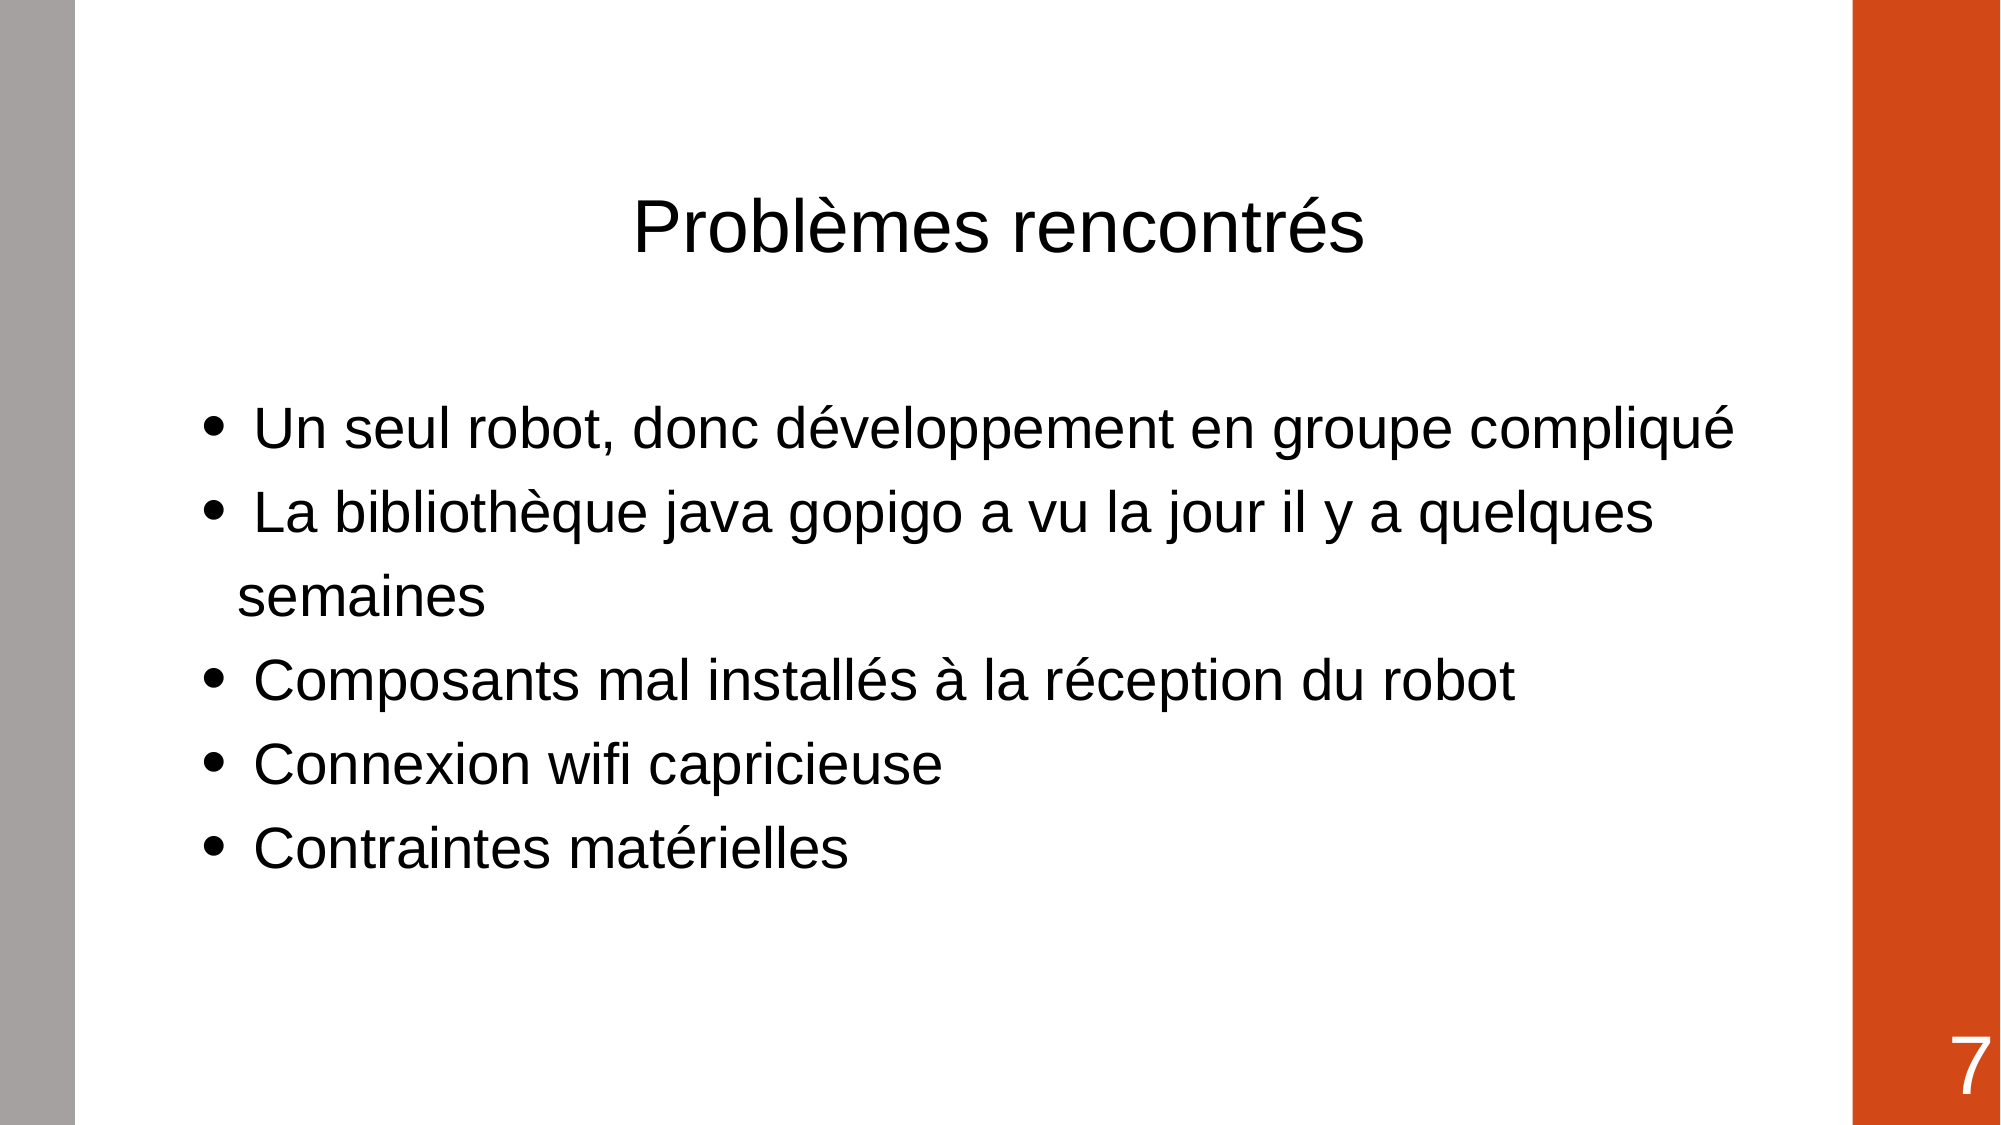

Problèmes rencontrés
 Un seul robot, donc développement en groupe compliqué
 La bibliothèque java gopigo a vu la jour il y a quelques semaines
 Composants mal installés à la réception du robot
 Connexion wifi capricieuse
 Contraintes matérielles

7
7